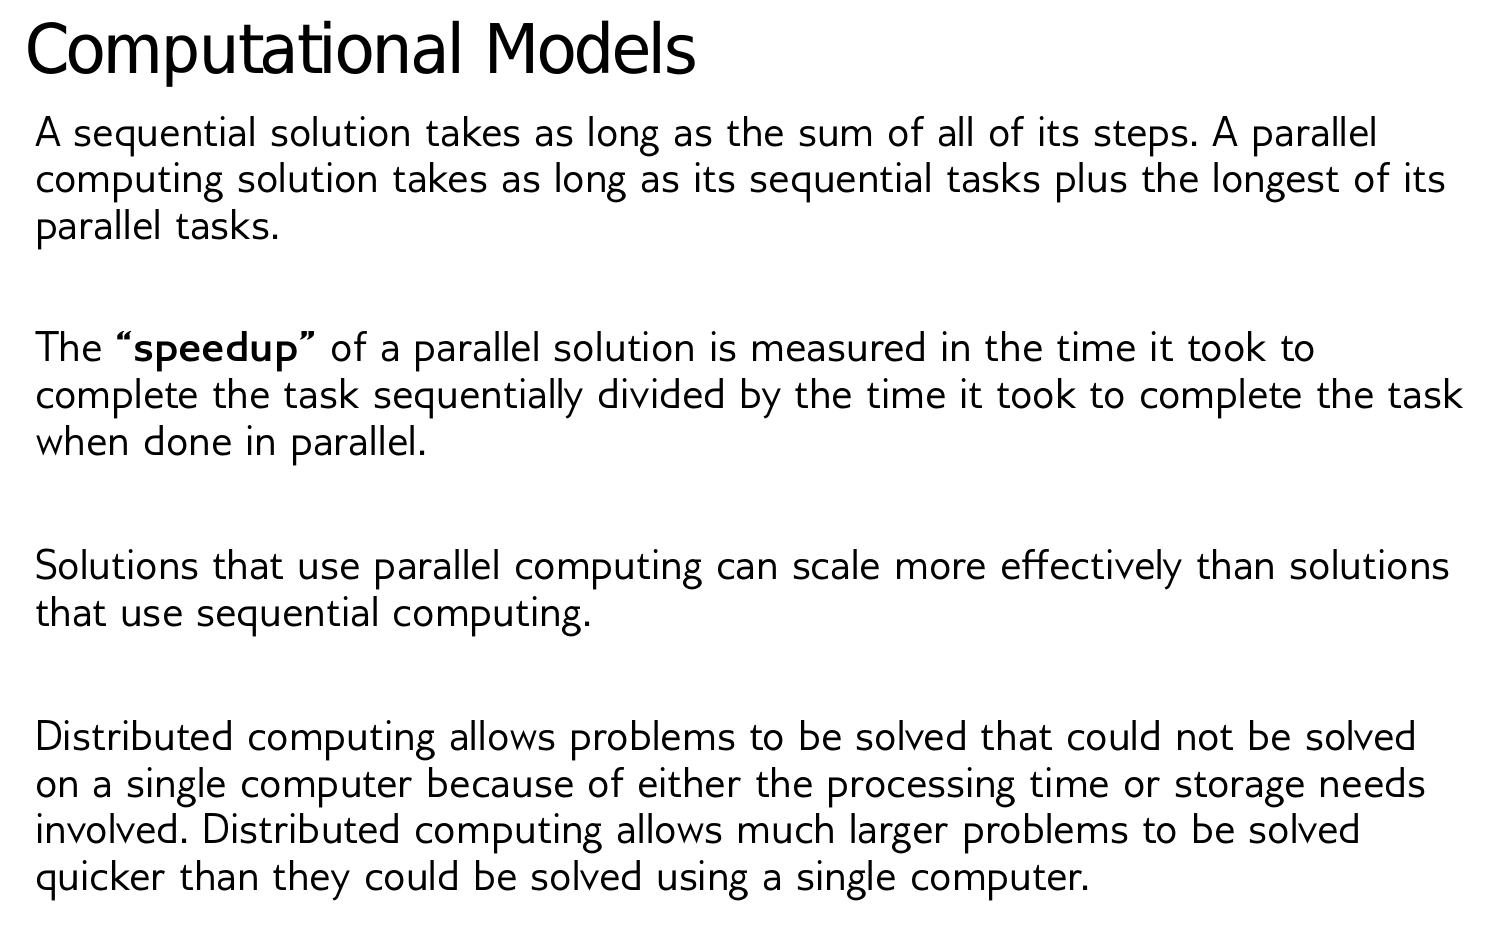

# Computational Models
A sequential solution takes as long as the sum of all of its steps. A parallel computing solution takes as long as its sequential tasks plus the longest of its parallel tasks.

The “speedup” of a parallel solution is measured in the time it took to complete the task sequentially divided by the time it took to complete the task when done in parallel.

Solutions that use parallel computing can scale more effectively than solutions that use sequential computing.

Distributed computing allows problems to be solved that could not be solved on a single computer because of either the processing time or storage needs involved. Distributed computing allows much larger problems to be solved quicker than they could be solved using a single computer.